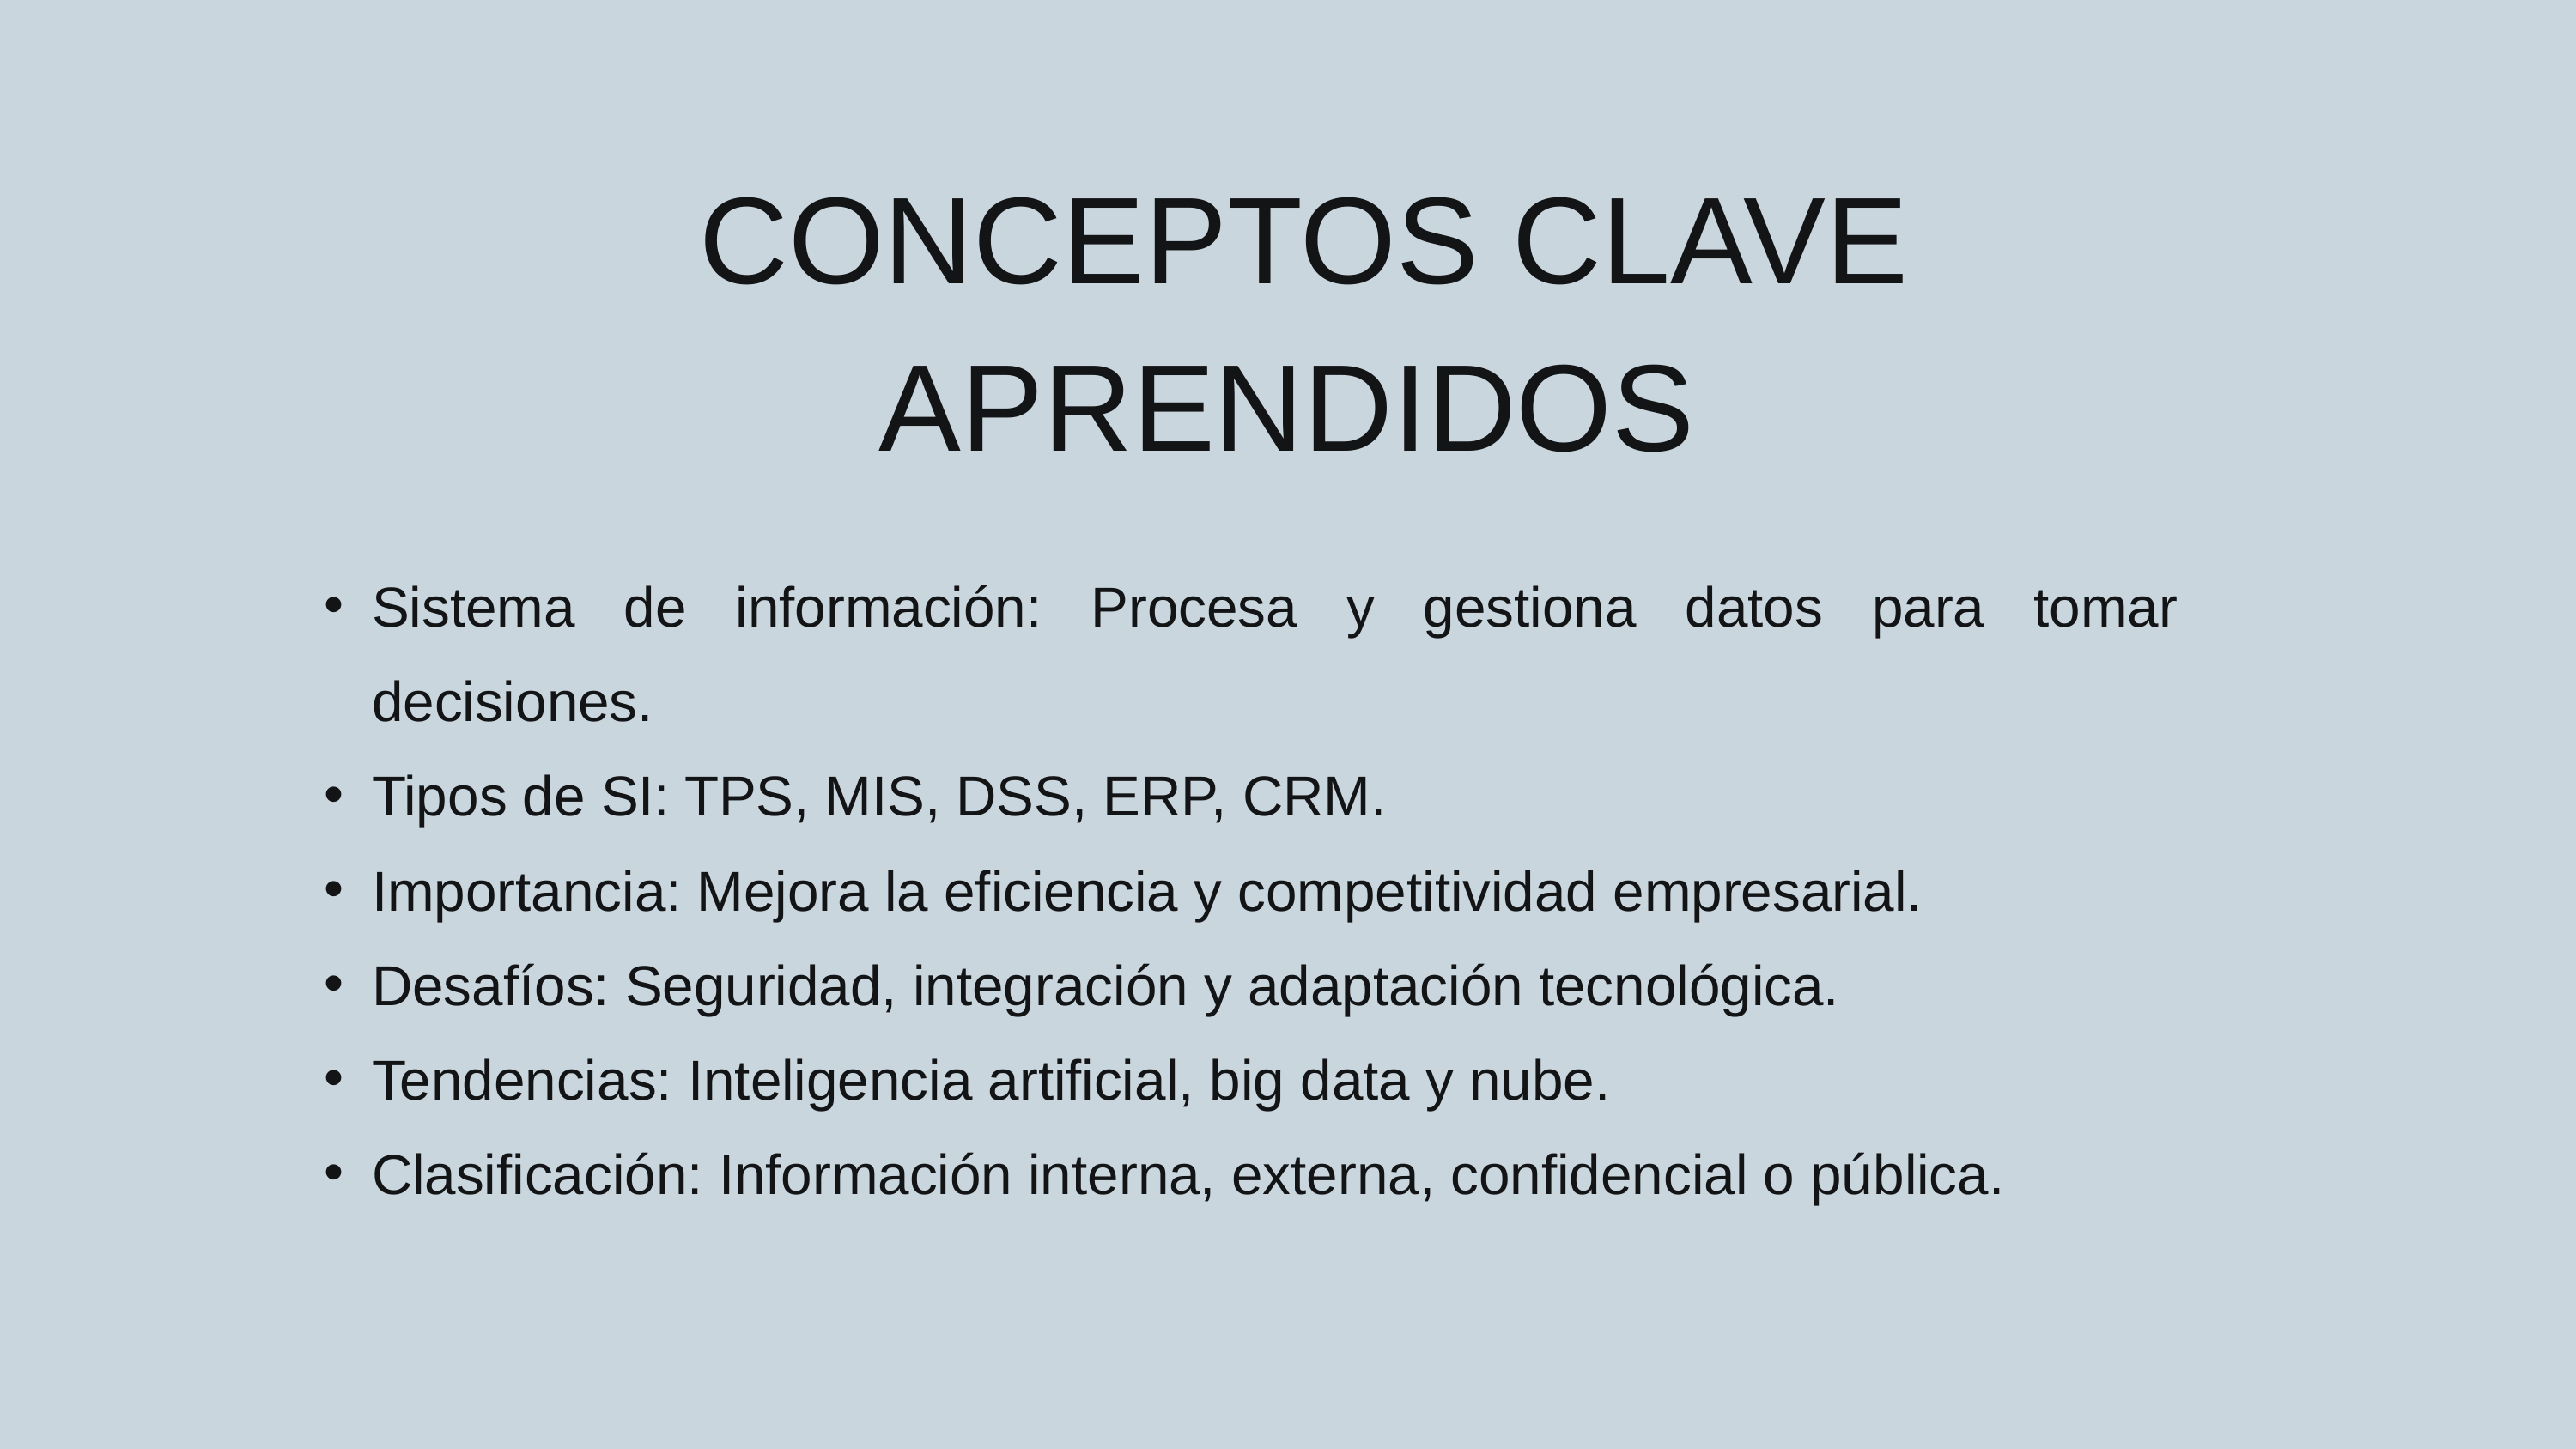

CONCEPTOS CLAVE APRENDIDOS
Sistema de información: Procesa y gestiona datos para tomar decisiones.
Tipos de SI: TPS, MIS, DSS, ERP, CRM.
Importancia: Mejora la eficiencia y competitividad empresarial.
Desafíos: Seguridad, integración y adaptación tecnológica.
Tendencias: Inteligencia artificial, big data y nube.
Clasificación: Información interna, externa, confidencial o pública.